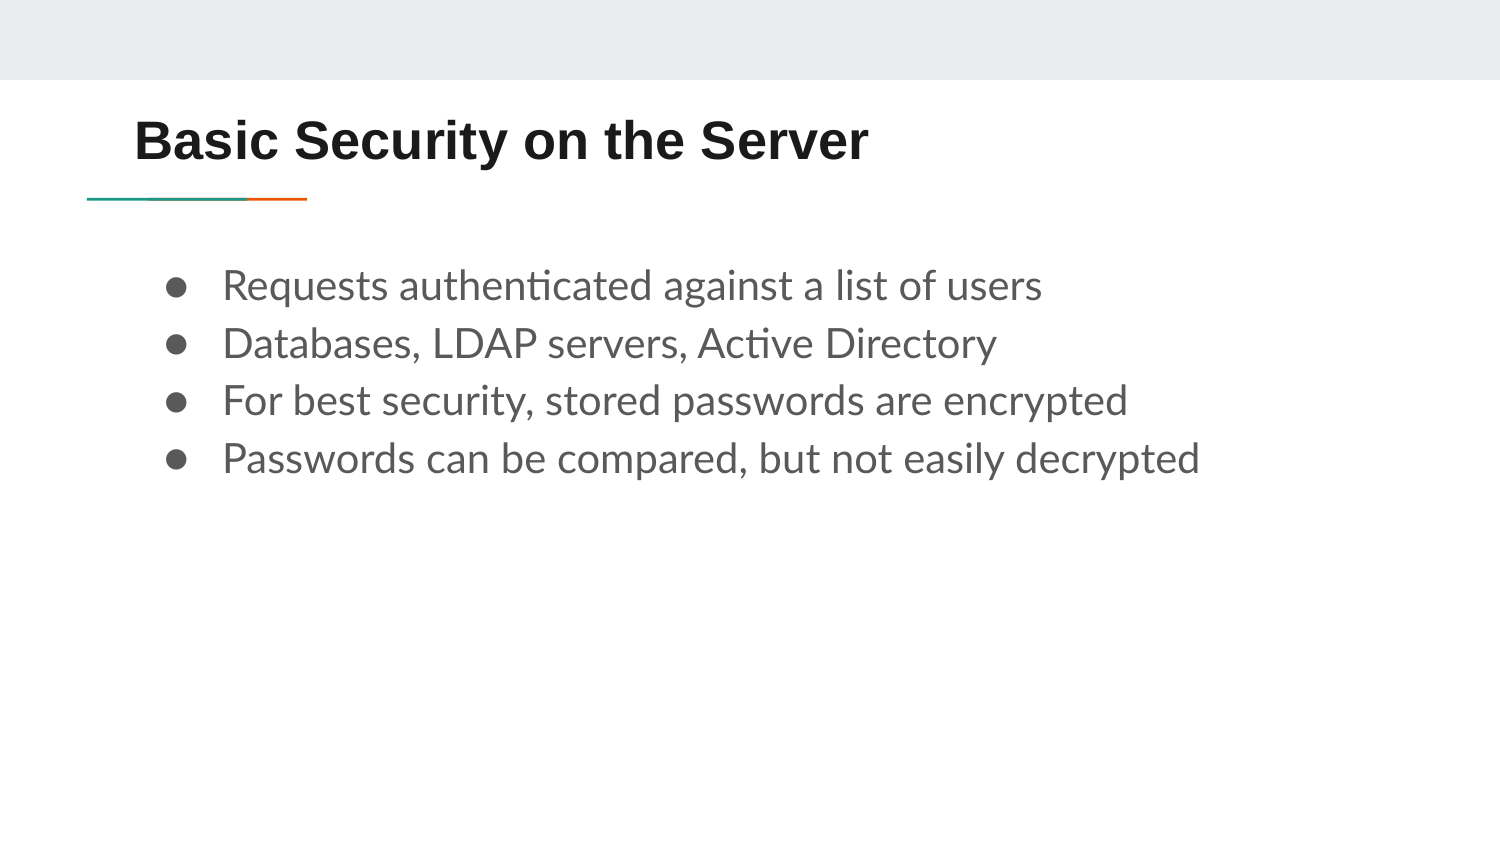

# Basic Security on the Server
Requests authenticated against a list of users
Databases, LDAP servers, Active Directory
For best security, stored passwords are encrypted
Passwords can be compared, but not easily decrypted